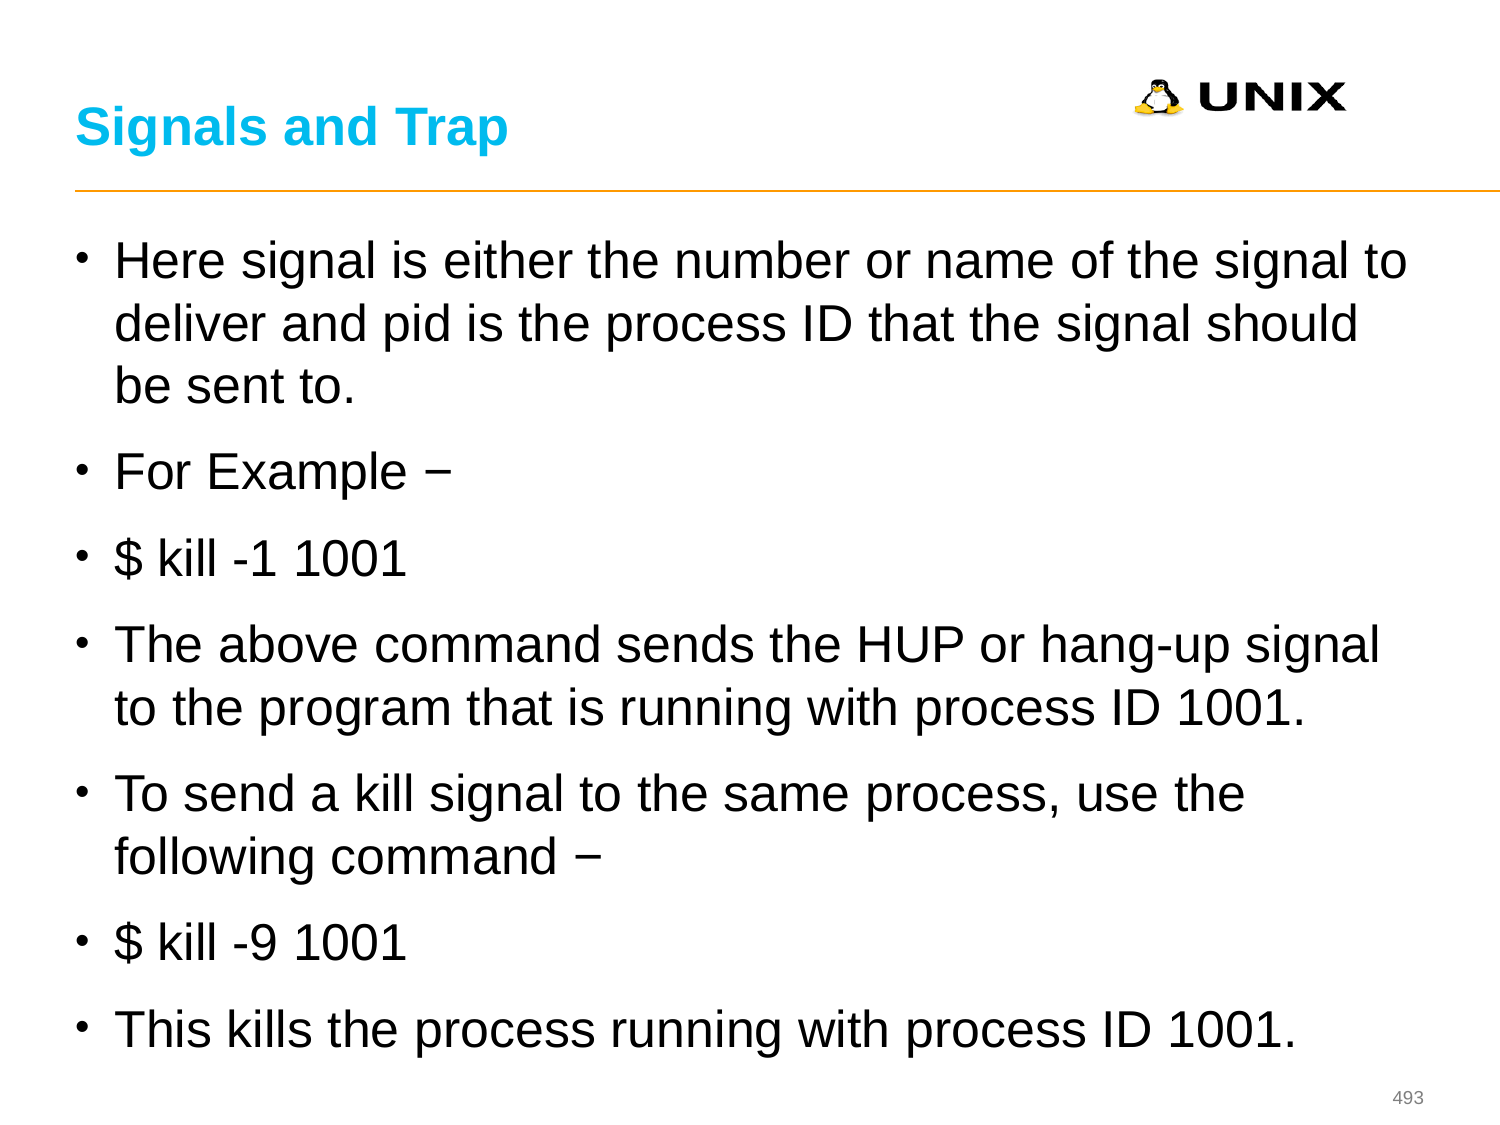

# Signals and Trap
Here signal is either the number or name of the signal to deliver and pid is the process ID that the signal should be sent to.
For Example −
$ kill -1 1001
The above command sends the HUP or hang-up signal to the program that is running with process ID 1001.
To send a kill signal to the same process, use the following command −
$ kill -9 1001
This kills the process running with process ID 1001.